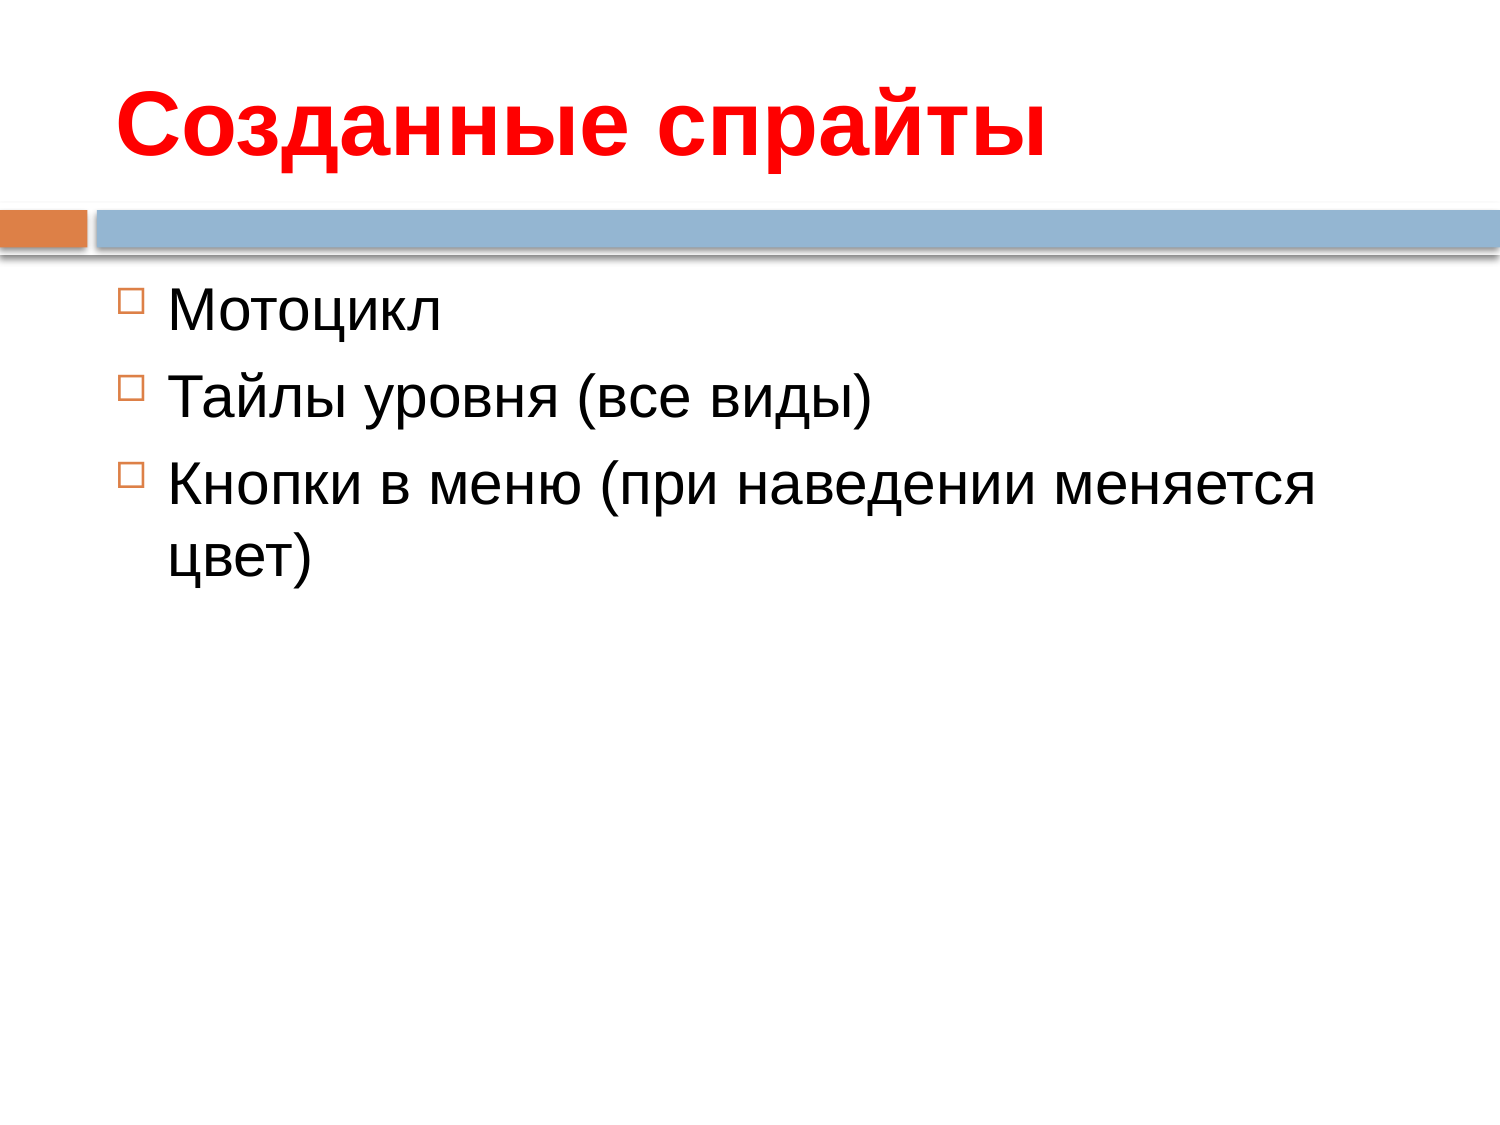

# Созданные спрайты
Мотоцикл
Тайлы уровня (все виды)
Кнопки в меню (при наведении меняется цвет)